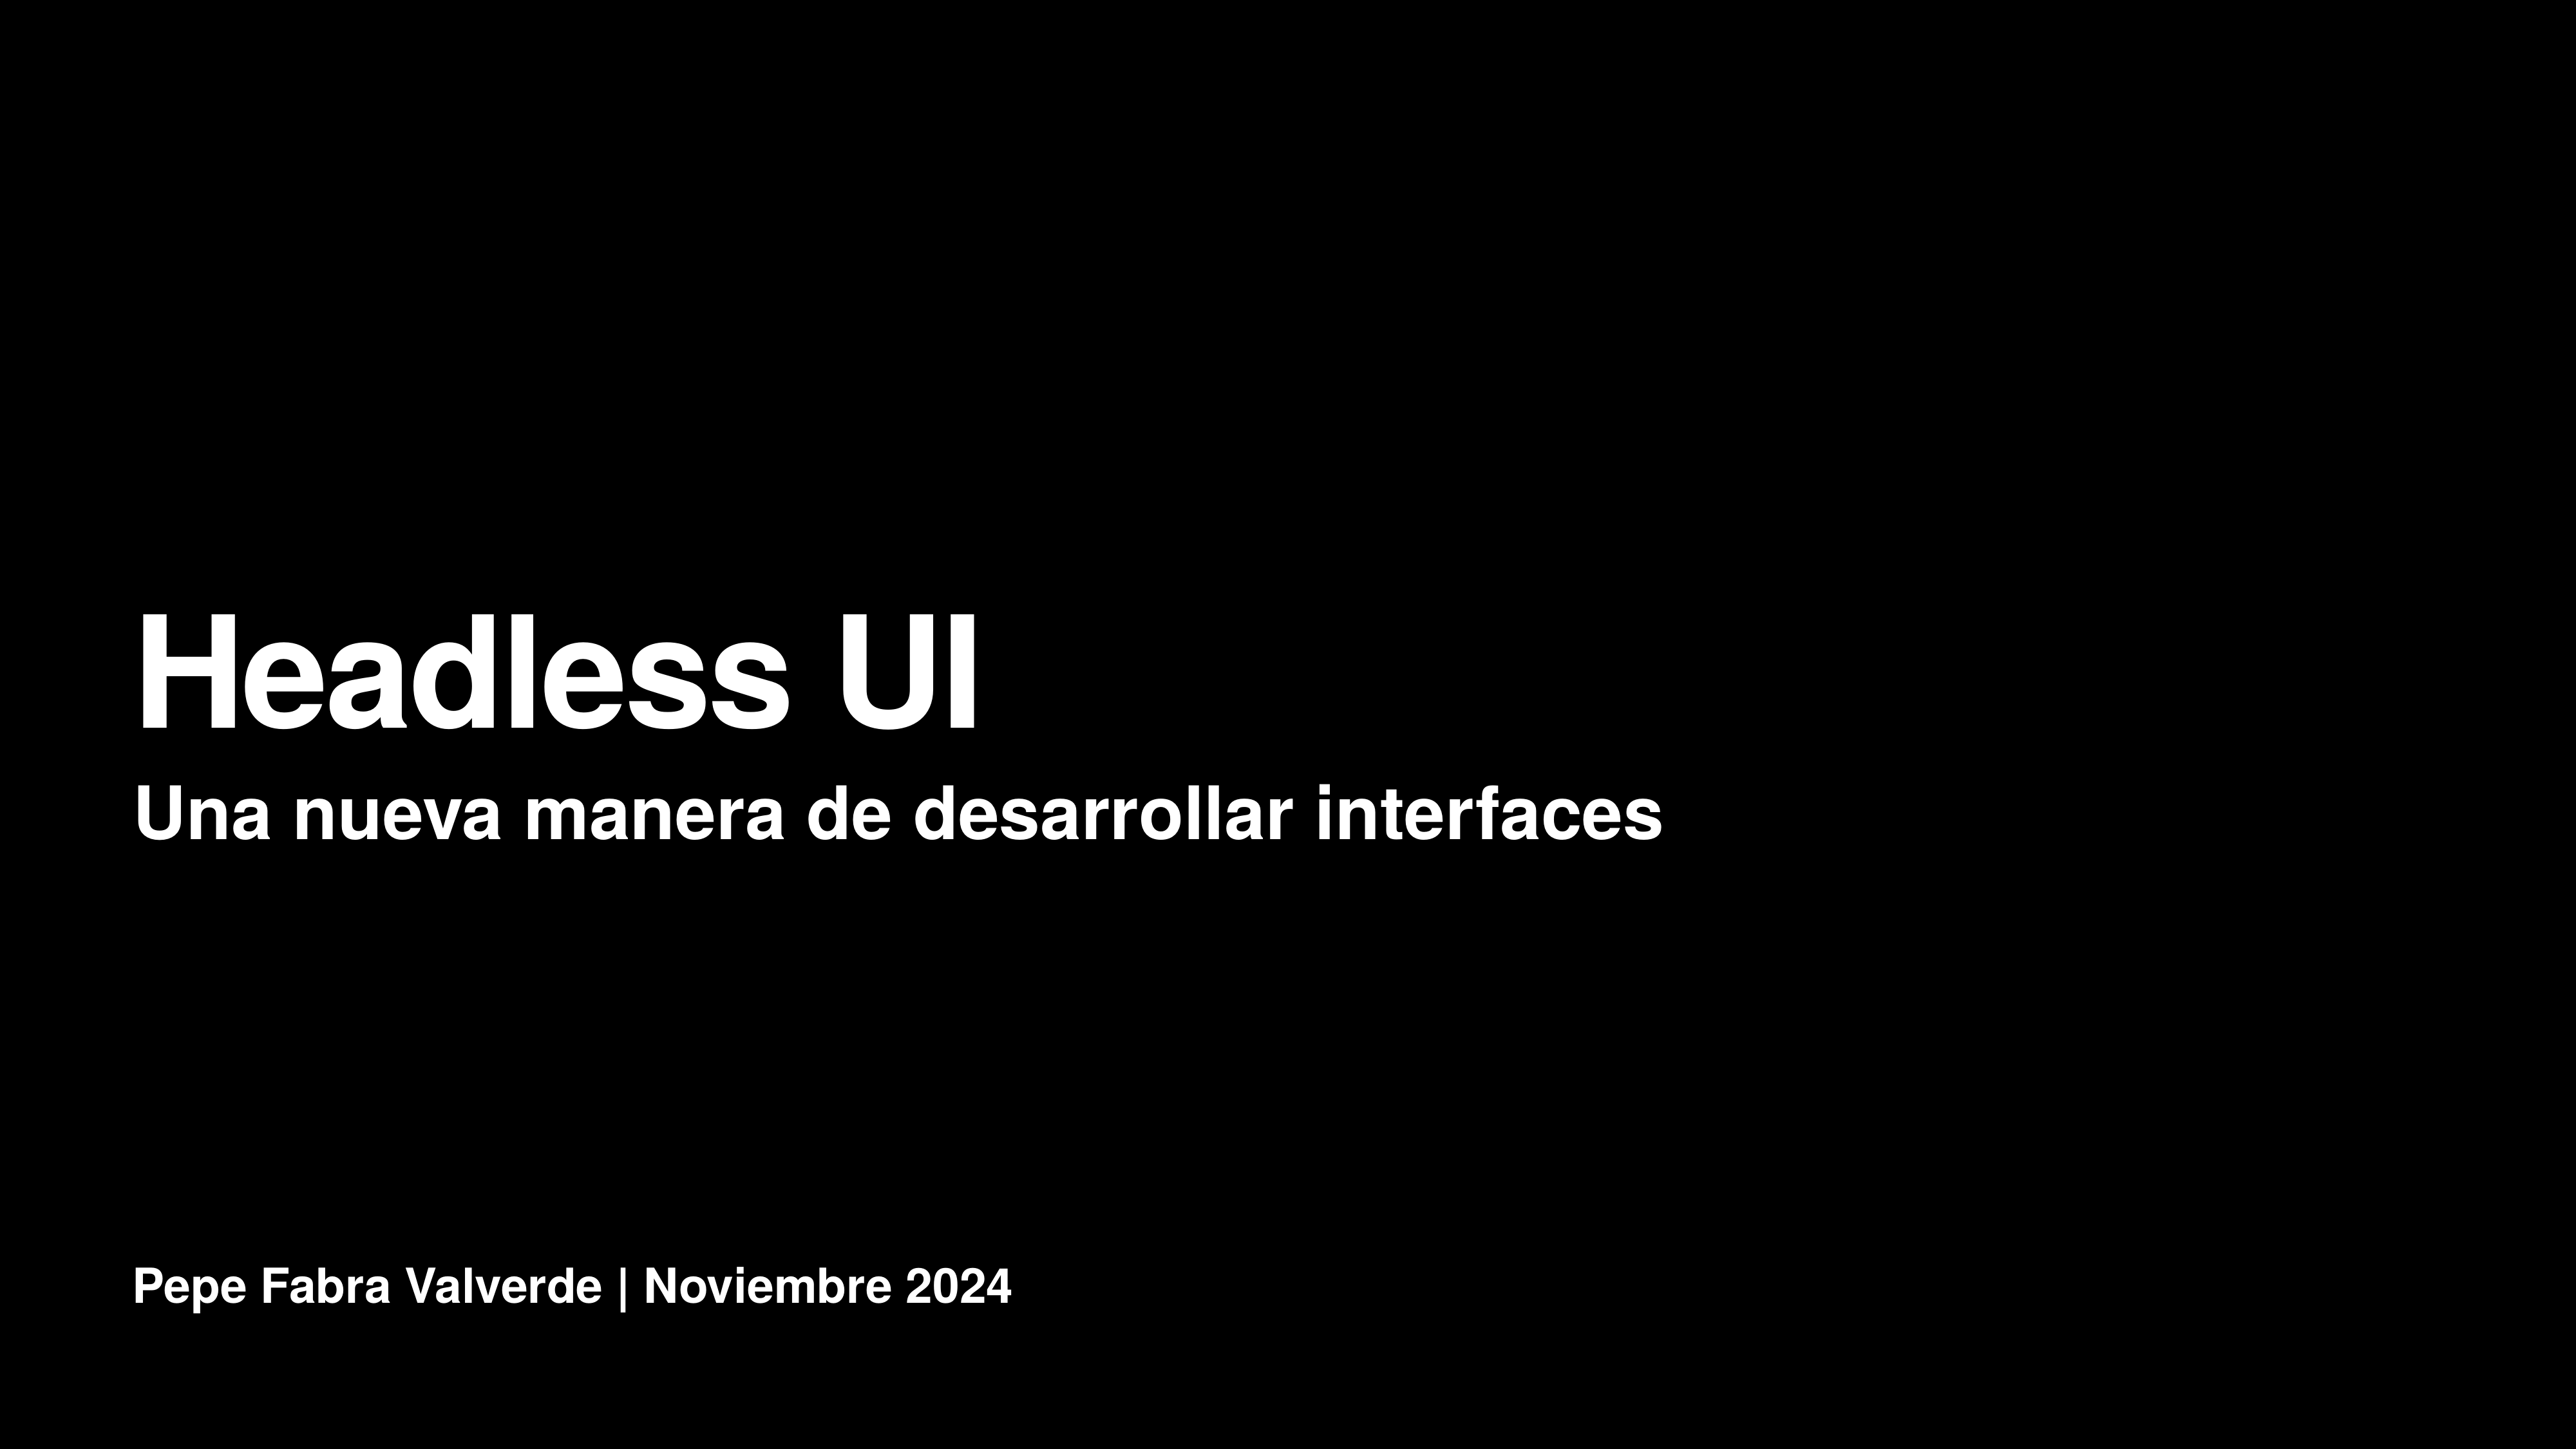

# Headless UI
Una nueva manera de desarrollar interfaces
Pepe Fabra Valverde | Noviembre 2024